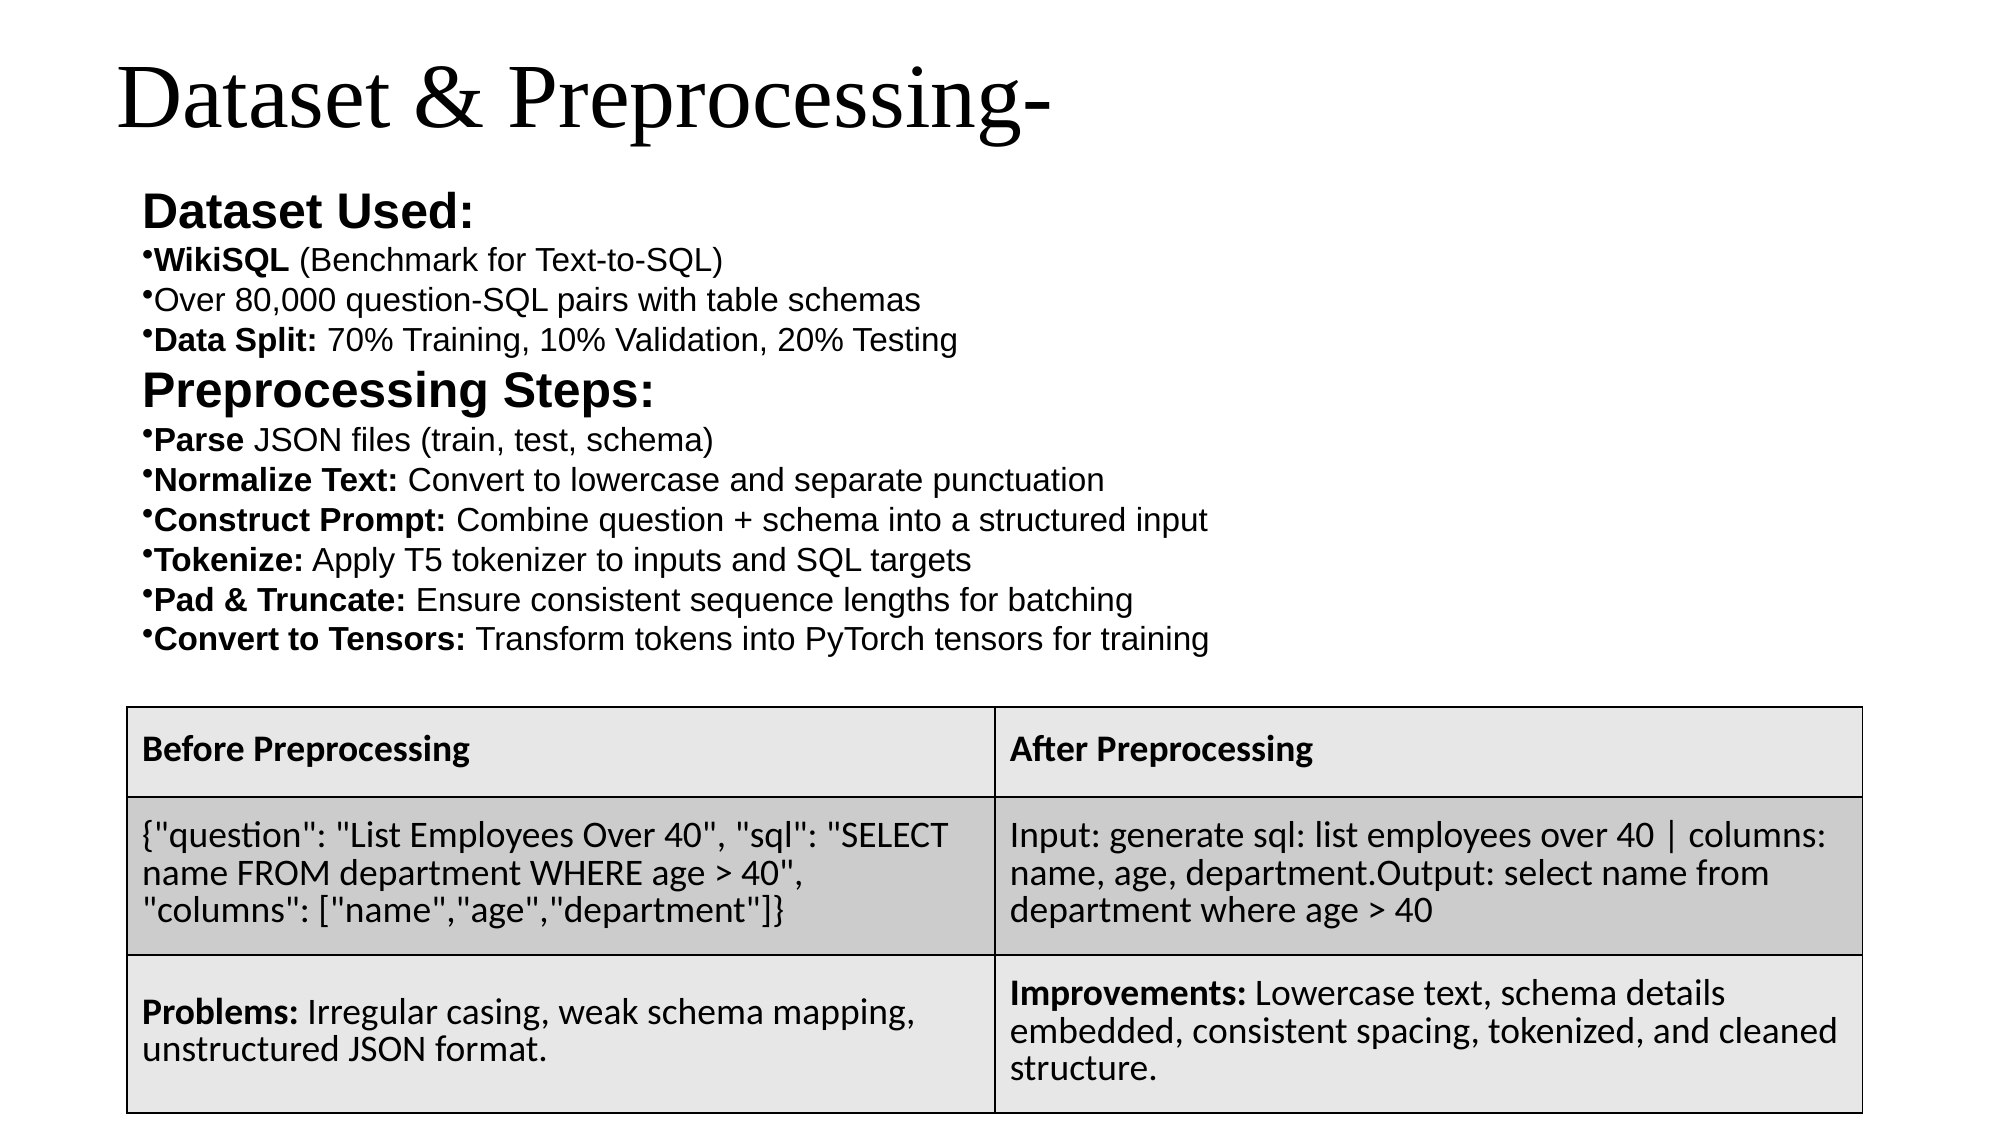

# Dataset & Preprocessing-
Dataset Used:
WikiSQL (Benchmark for Text-to-SQL)
Over 80,000 question-SQL pairs with table schemas
Data Split: 70% Training, 10% Validation, 20% Testing
Preprocessing Steps:
Parse JSON files (train, test, schema)
Normalize Text: Convert to lowercase and separate punctuation
Construct Prompt: Combine question + schema into a structured input
Tokenize: Apply T5 tokenizer to inputs and SQL targets
Pad & Truncate: Ensure consistent sequence lengths for batching
Convert to Tensors: Transform tokens into PyTorch tensors for training

| Before Preprocessing | After Preprocessing |
| --- | --- |
| {"question": "List Employees Over 40", "sql": "SELECT name FROM department WHERE age > 40", "columns": ["name","age","department"]} | Input: generate sql: list employees over 40 | columns: name, age, department.Output: select name from department where age > 40 |
| Problems: Irregular casing, weak schema mapping, unstructured JSON format. | Improvements: Lowercase text, schema details embedded, consistent spacing, tokenized, and cleaned structure. |